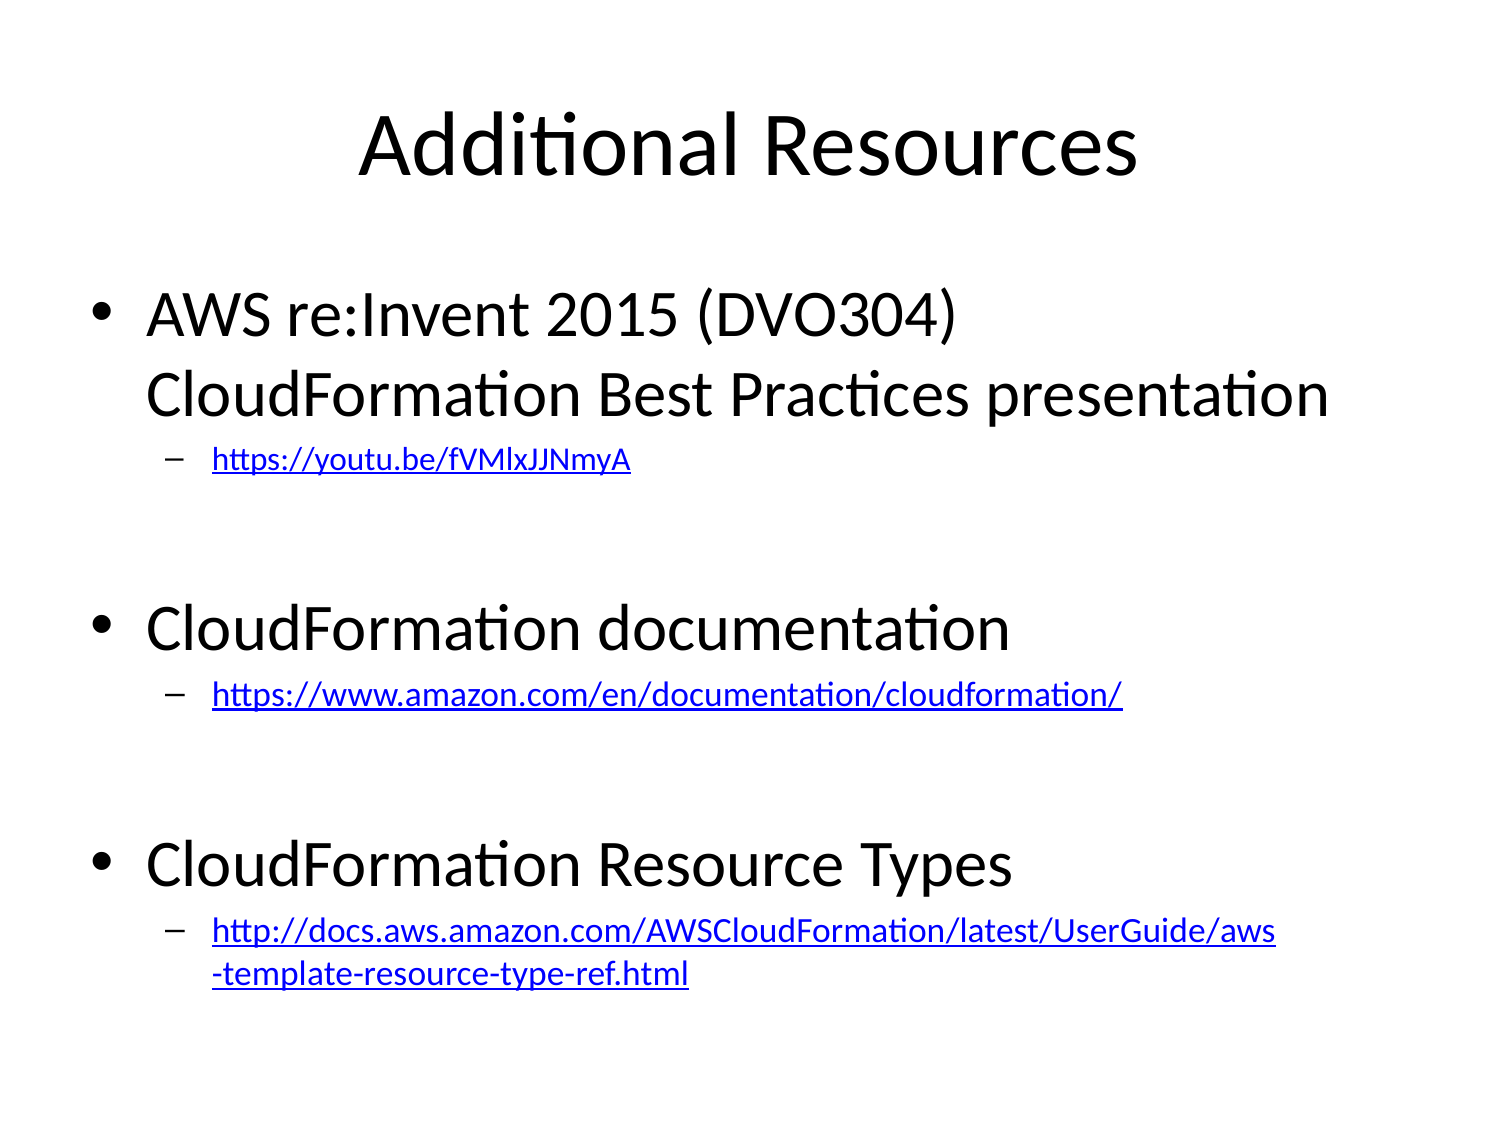

# Additional Resources
AWS re:Invent 2015 (DVO304)
CloudFormation Best Practices presentation
https://youtu.be/fVMlxJJNmyA

CloudFormation documentation
https://www.amazon.com/en/documentation/cloudformation/

CloudFormation Resource Types
http://docs.aws.amazon.com/AWSCloudFormation/latest/UserGuide/aws-template-resource-type-ref.html